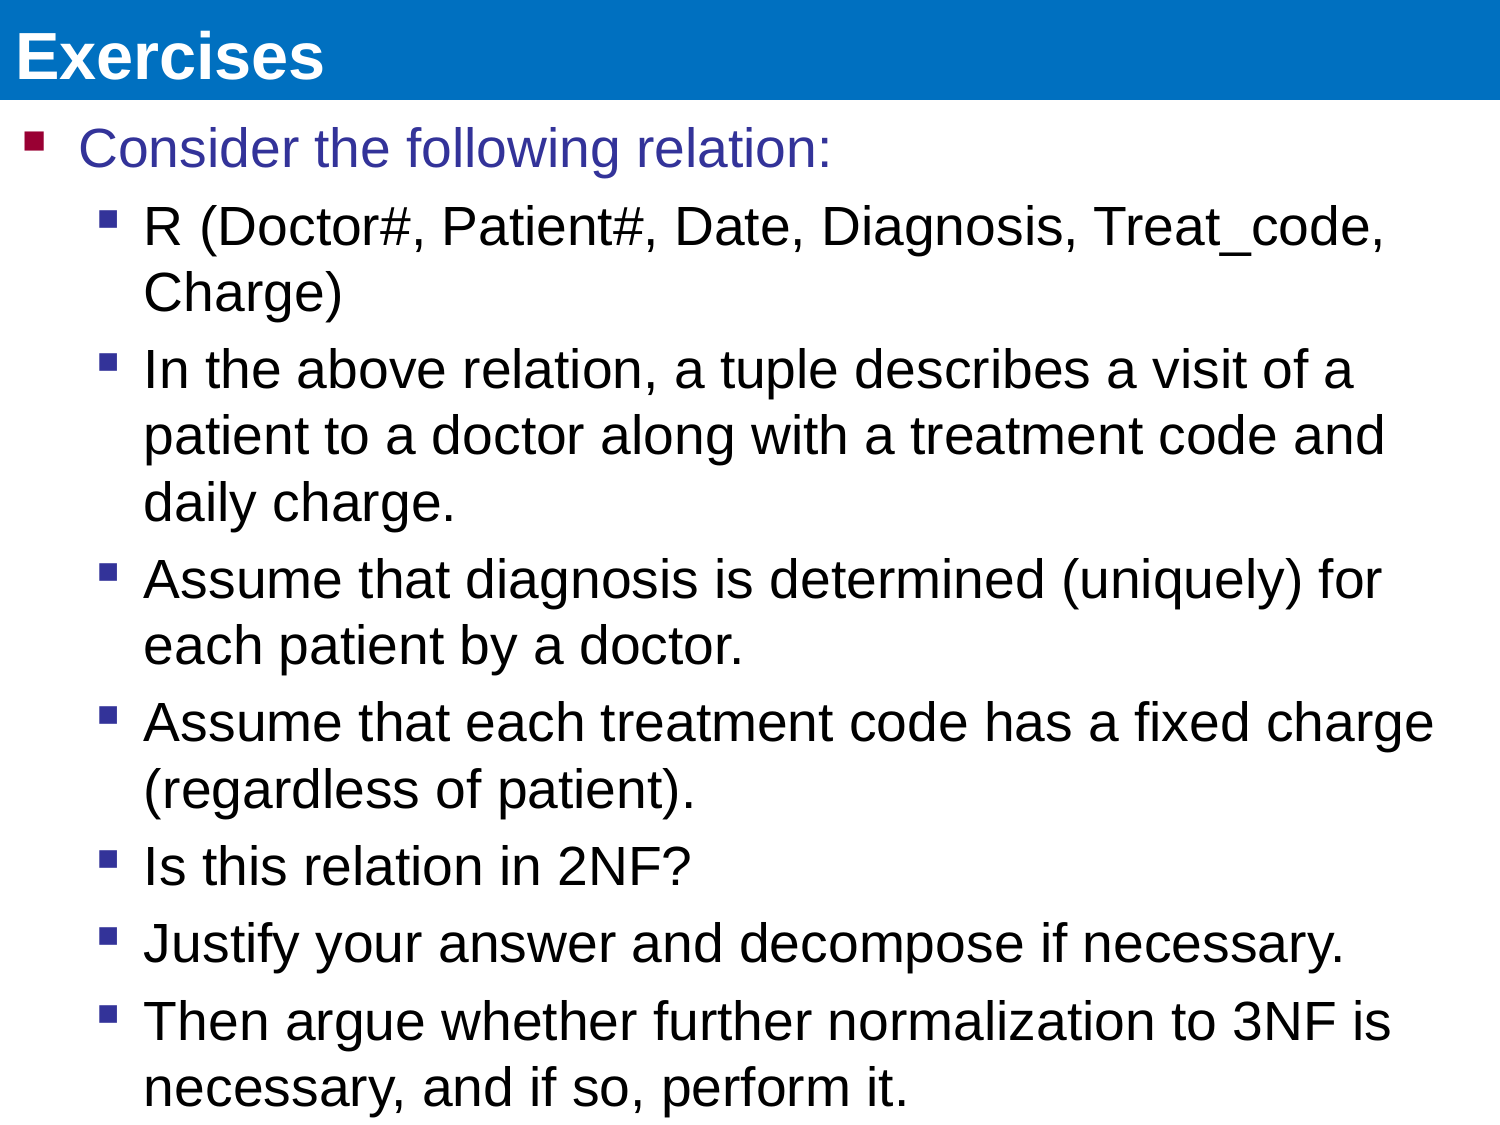

# Exercises
Consider the following relation:
R (Doctor#, Patient#, Date, Diagnosis, Treat_code, Charge)
In the above relation, a tuple describes a visit of a patient to a doctor along with a treatment code and daily charge.
Assume that diagnosis is determined (uniquely) for each patient by a doctor.
Assume that each treatment code has a fixed charge (regardless of patient).
Is this relation in 2NF?
Justify your answer and decompose if necessary.
Then argue whether further normalization to 3NF is necessary, and if so, perform it.